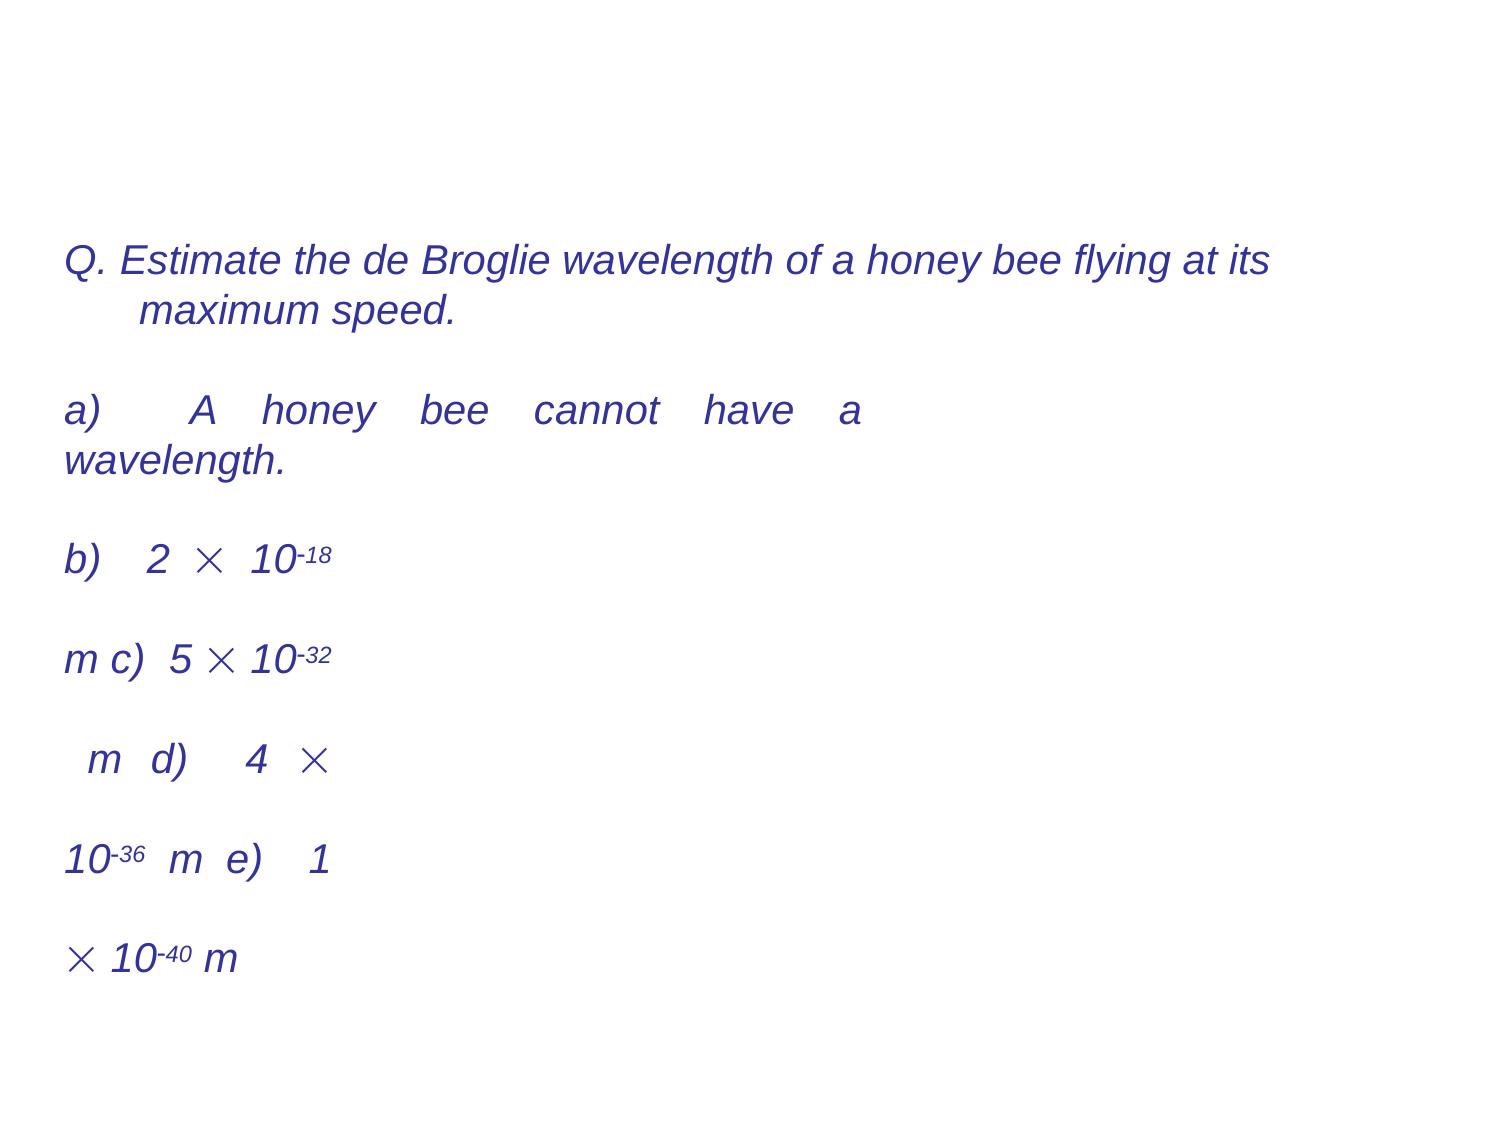

Q. Estimate the de Broglie wavelength of a honey bee flying at its maximum speed.
a)  A honey bee cannot have a wavelength.
b)  2 × 10−18 m c)  5 × 10−32  m d)  4 × 10−36 m e)  1 × 10−40 m